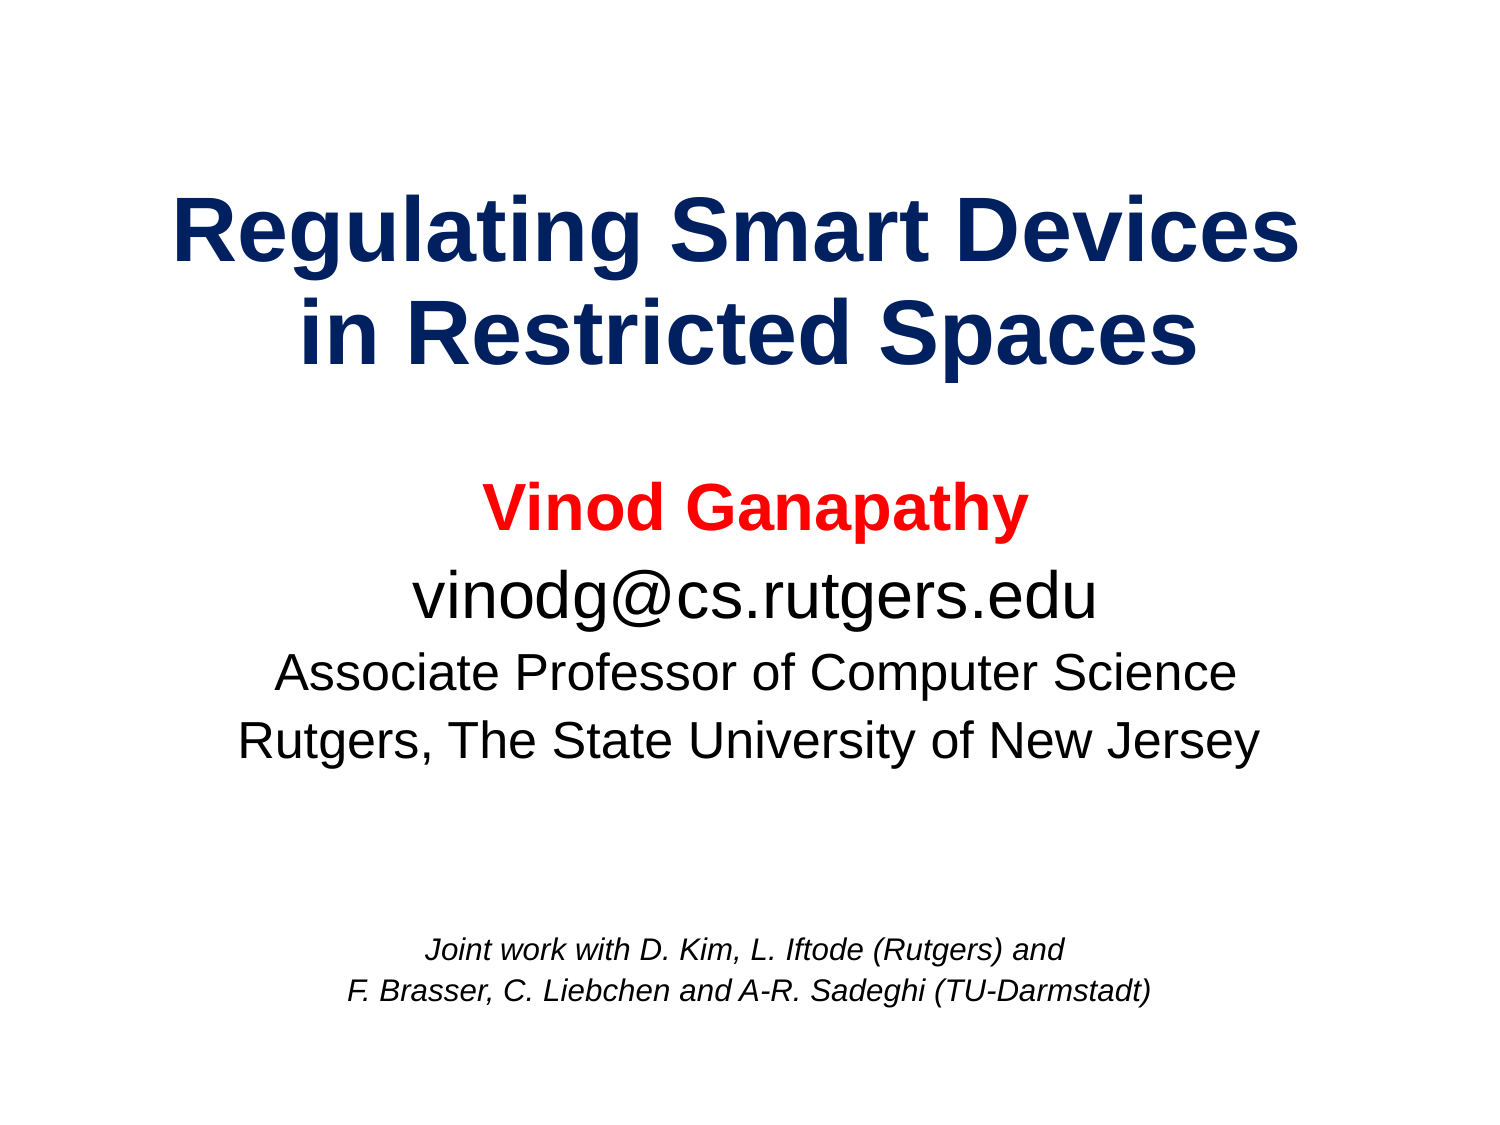

# Regulating Smart Devices in Restricted Spaces
Vinod Ganapathy
vinodg@cs.rutgers.edu
Associate Professor of Computer Science
Rutgers, The State University of New Jersey
Joint work with D. Kim, L. Iftode (Rutgers) and
F. Brasser, C. Liebchen and A-R. Sadeghi (TU-Darmstadt)